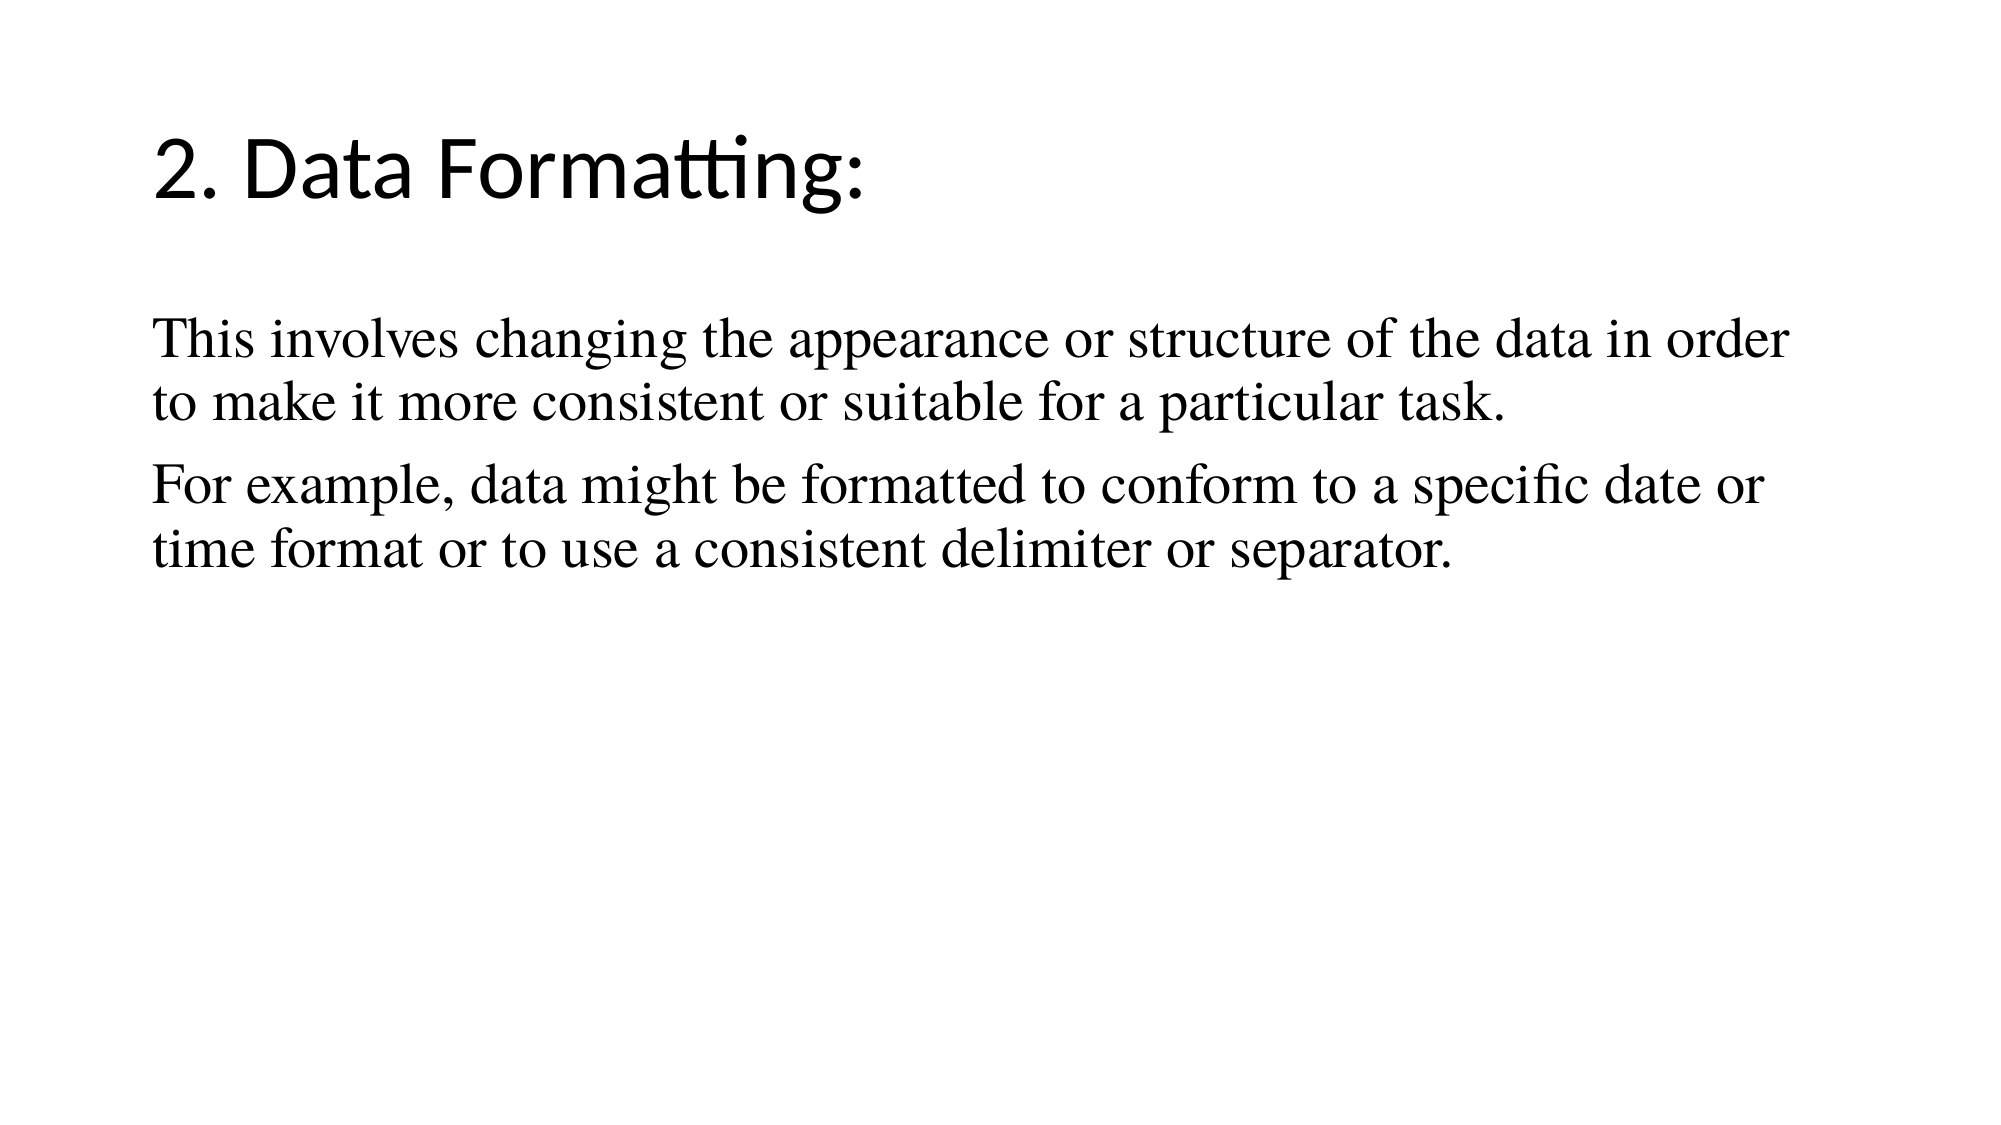

# 2. Data Formatting:
This involves changing the appearance or structure of the data in order to make it more consistent or suitable for a particular task.
For example, data might be formatted to conform to a specific date or time format or to use a consistent delimiter or separator.